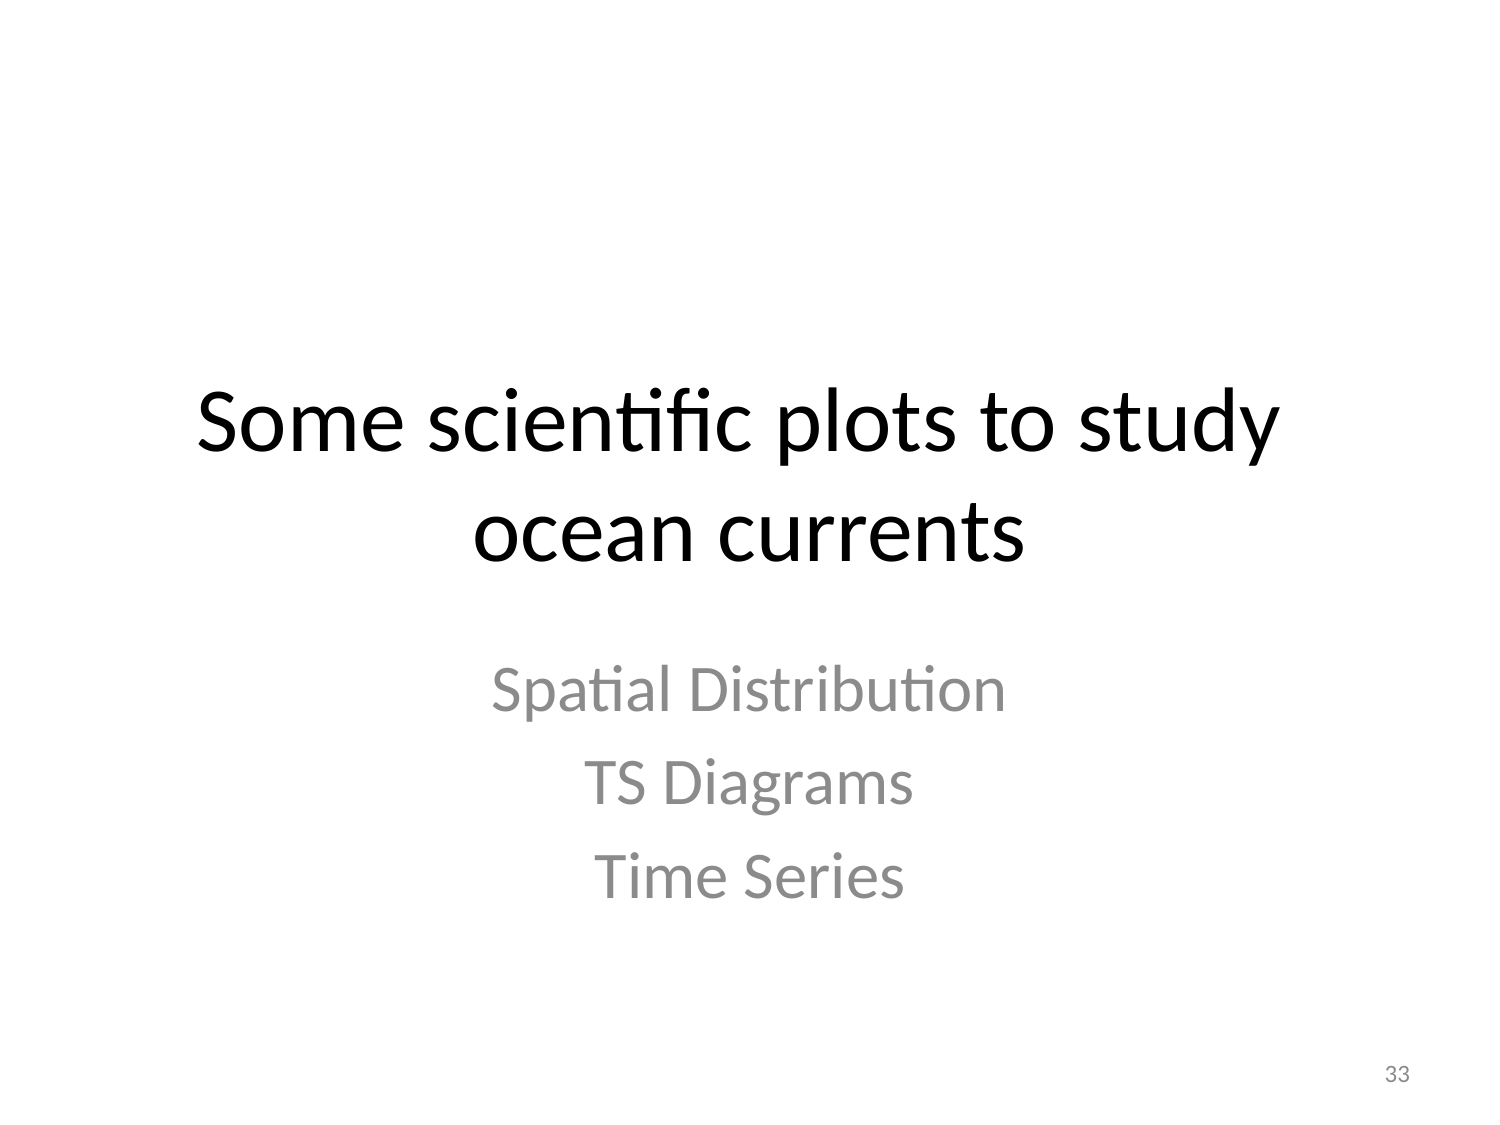

# Some scientific plots to study ocean currents
Spatial Distribution
TS Diagrams
Time Series
33